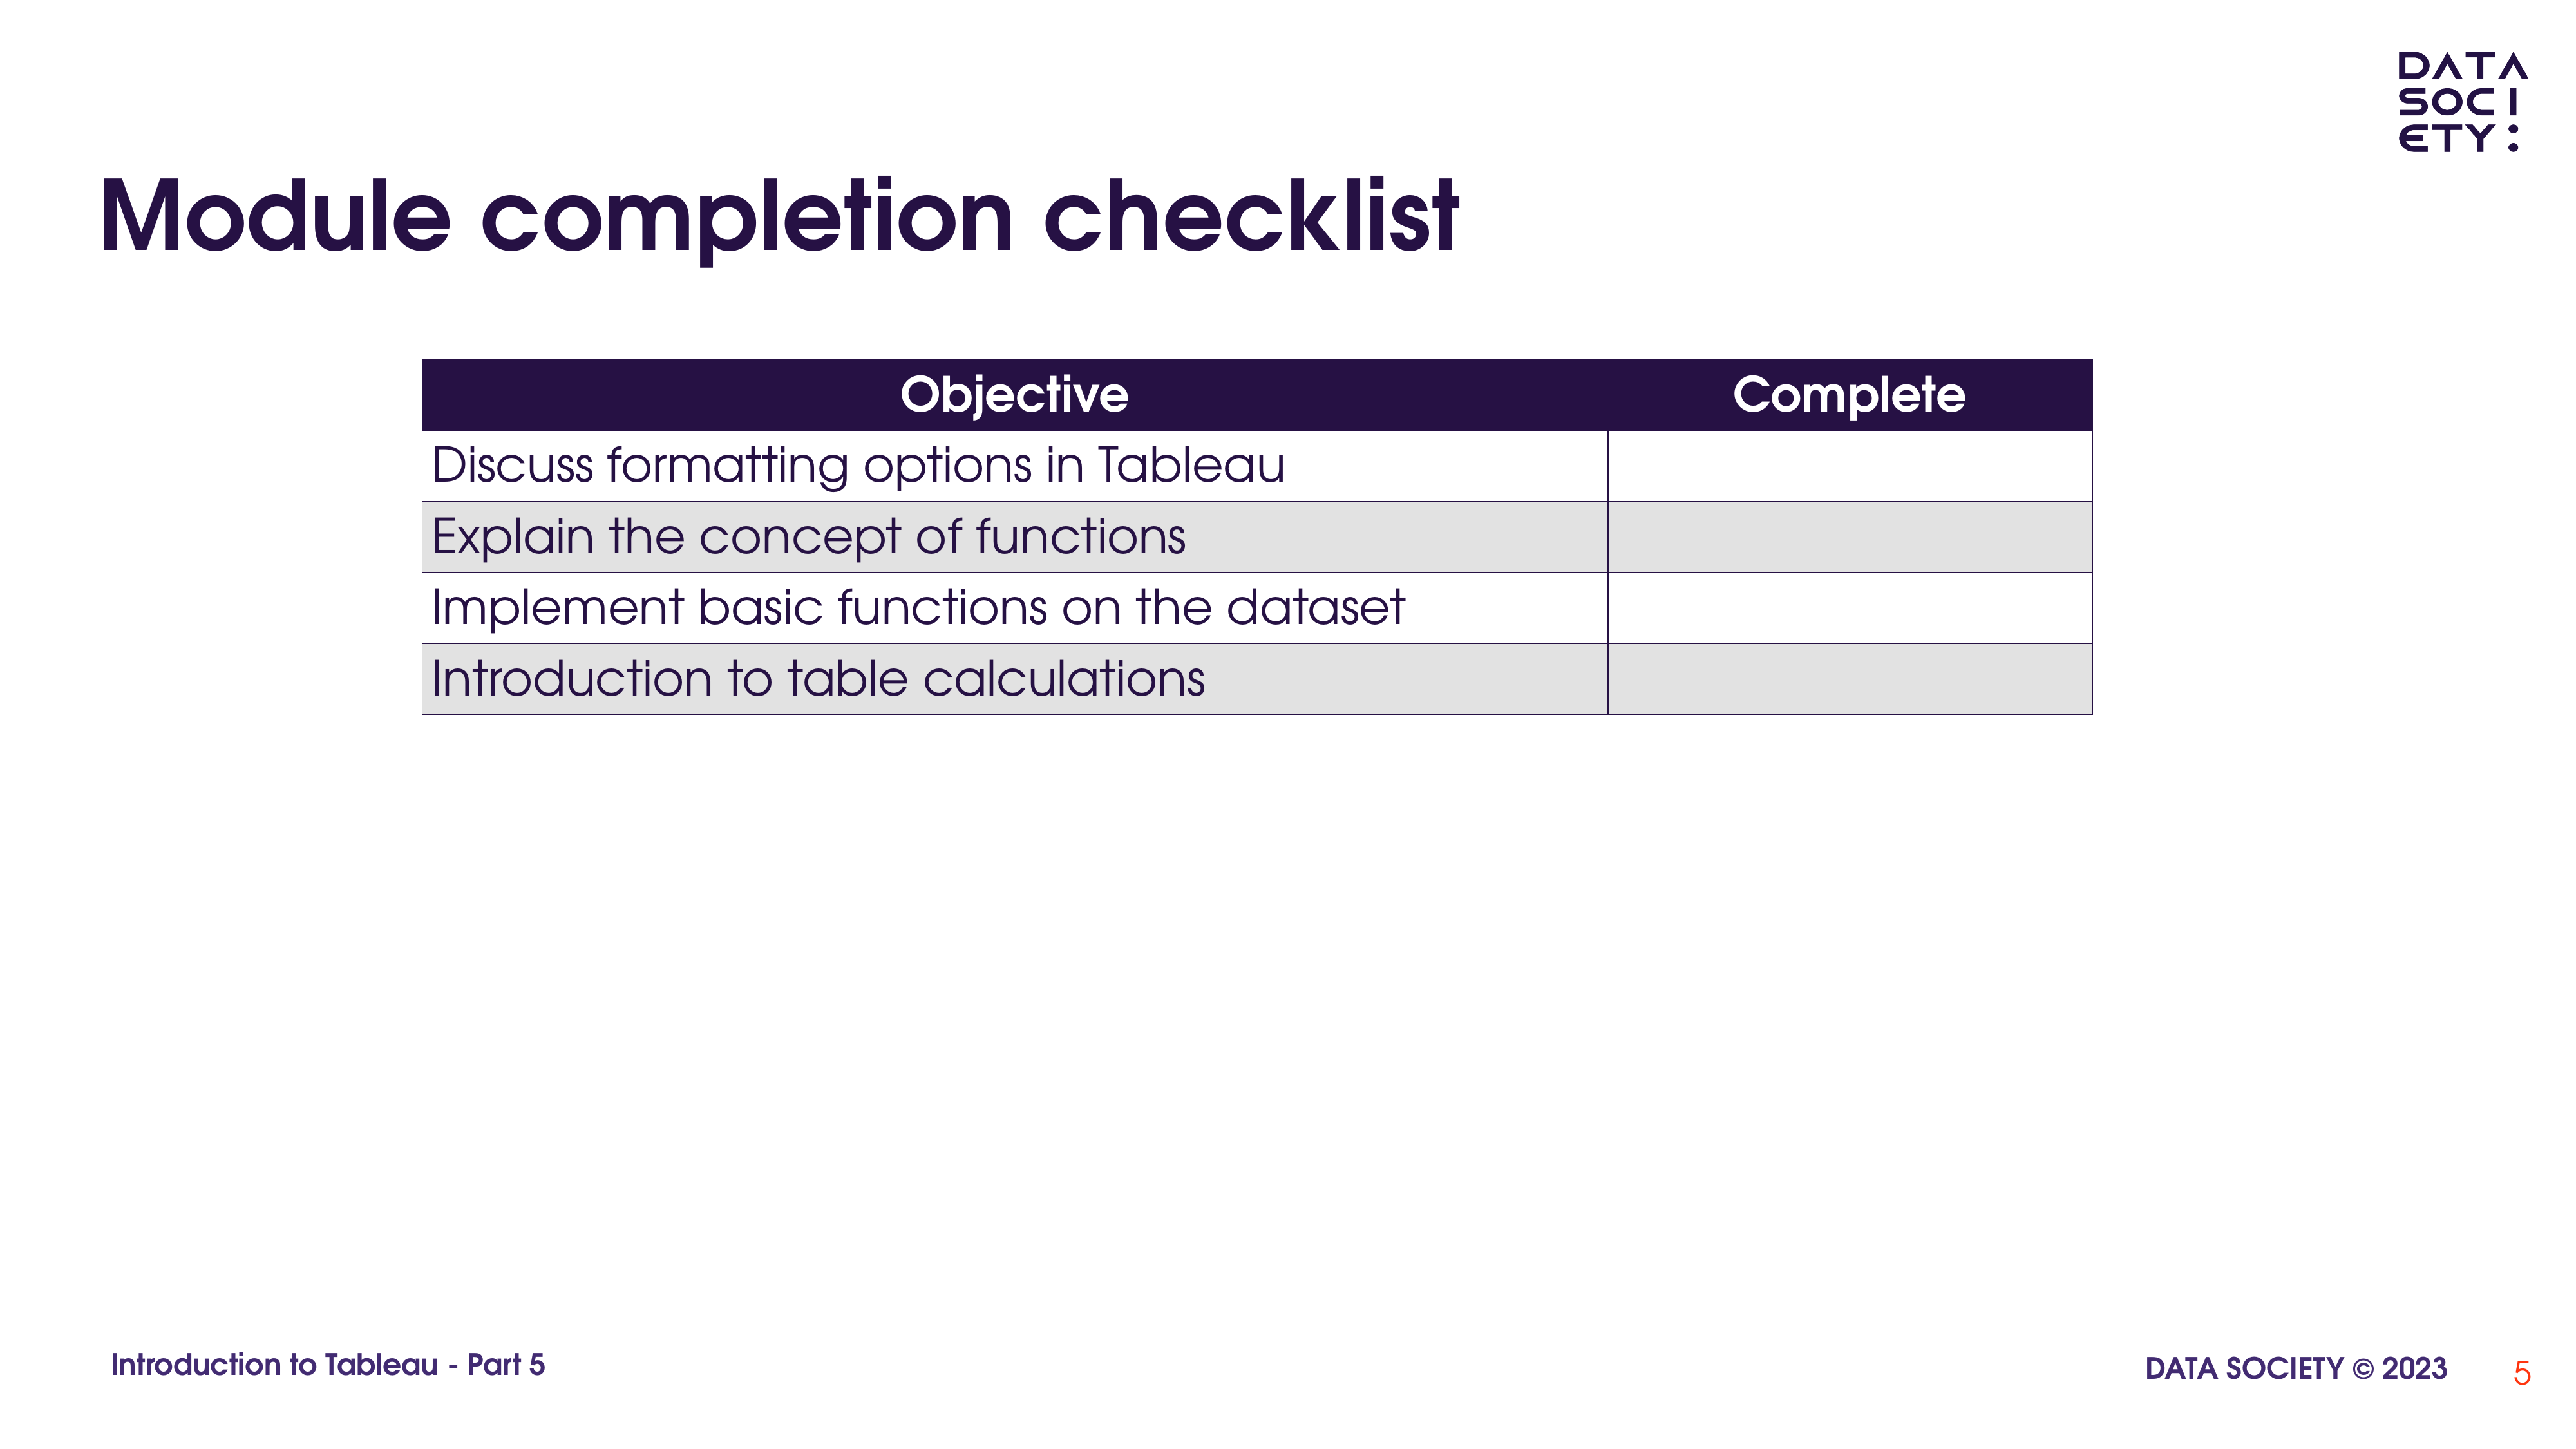

# Module completion checklist
| Objective | Complete |
| --- | --- |
| Discuss formatting options in Tableau |  |
| Explain the concept of functions |  |
| Implement basic functions on the dataset |  |
| Introduction to table calculations |  |
5